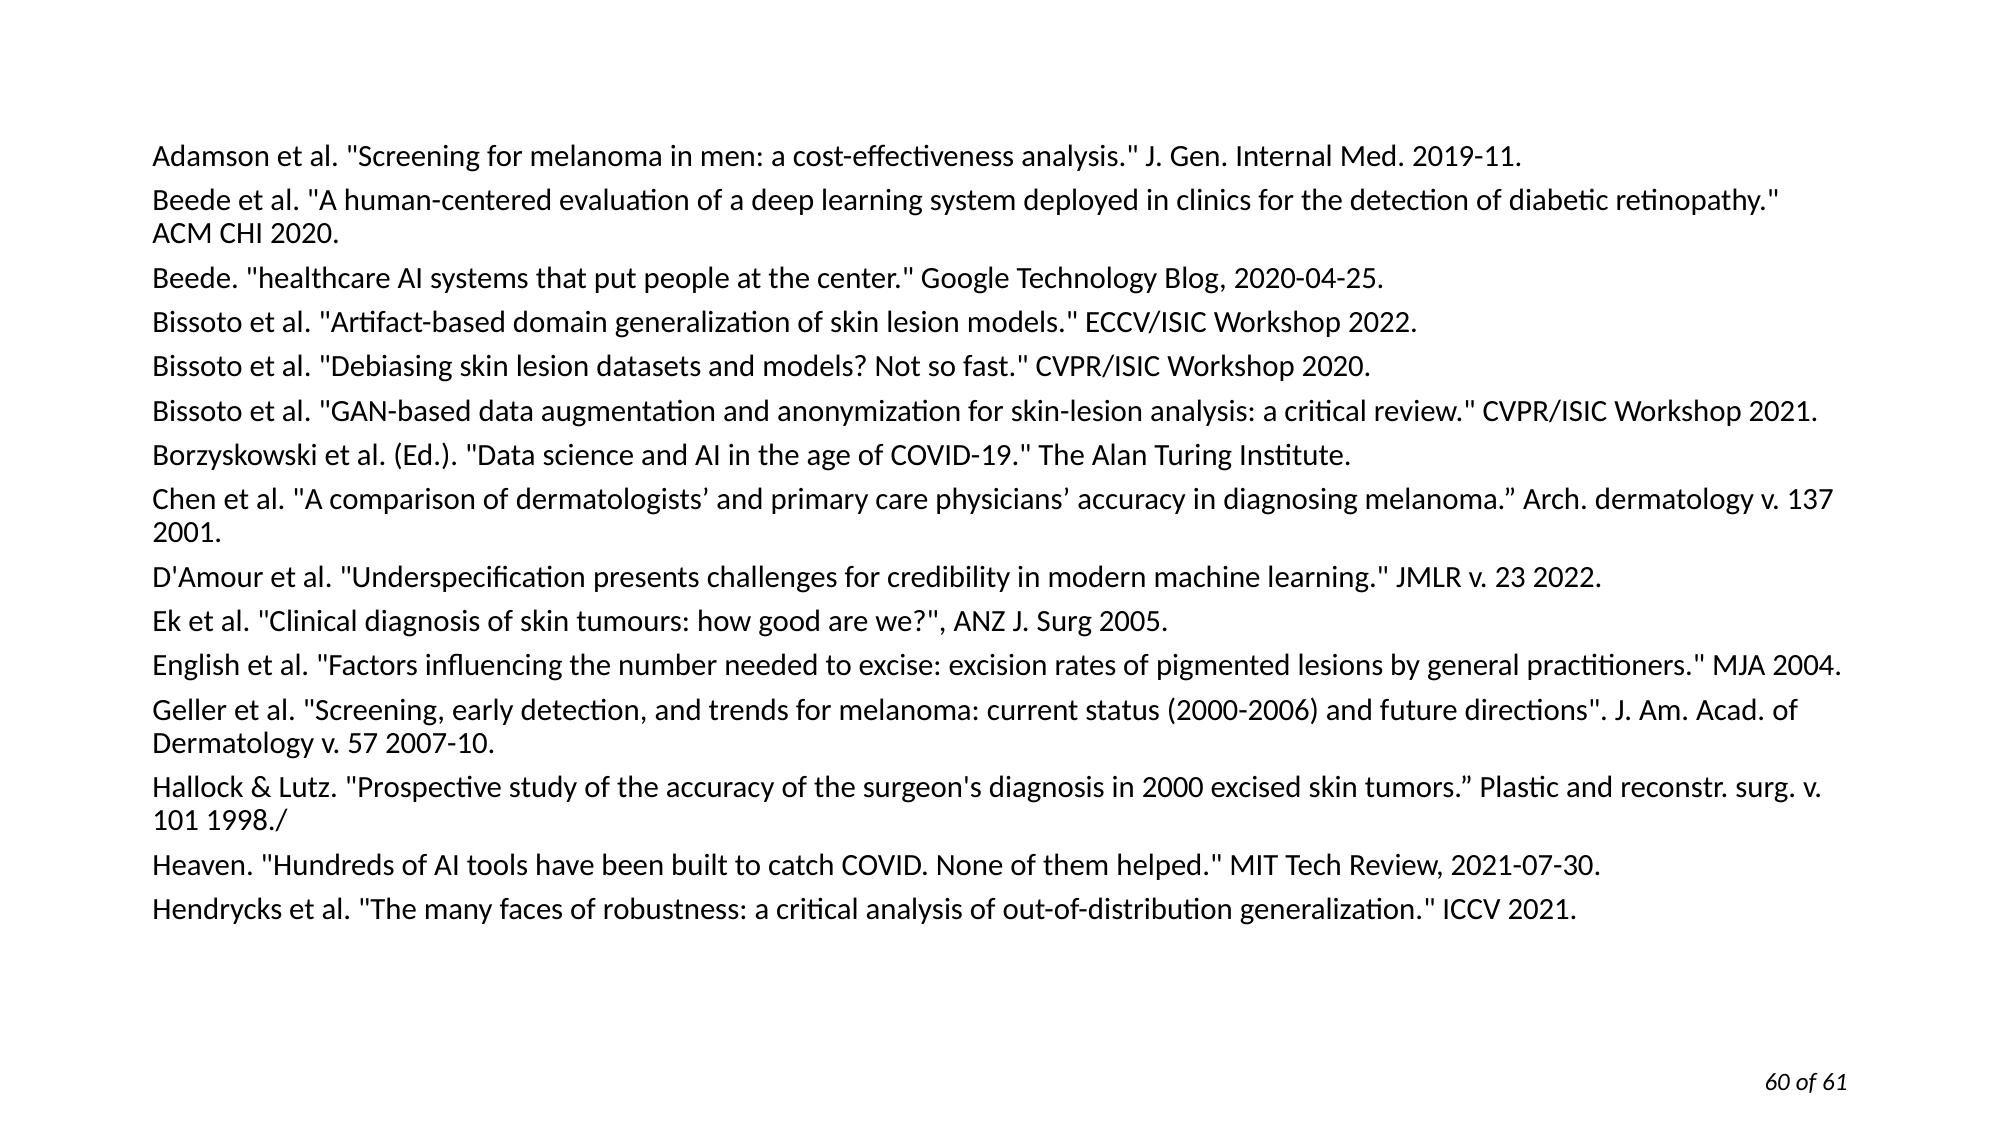

Adamson et al. "Screening for melanoma in men: a cost-effectiveness analysis." J. Gen. Internal Med. 2019-11.
Beede et al. "A human-centered evaluation of a deep learning system deployed in clinics for the detection of diabetic retinopathy." ACM CHI 2020.
Beede. "healthcare AI systems that put people at the center." Google Technology Blog, 2020-04-25.
Bissoto et al. "Artifact-based domain generalization of skin lesion models." ECCV/ISIC Workshop 2022.
Bissoto et al. "Debiasing skin lesion datasets and models? Not so fast." CVPR/ISIC Workshop 2020.
Bissoto et al. "GAN-based data augmentation and anonymization for skin-lesion analysis: a critical review." CVPR/ISIC Workshop 2021.
Borzyskowski et al. (Ed.). "Data science and AI in the age of COVID-19." The Alan Turing Institute.
Chen et al. "A comparison of dermatologists’ and primary care physicians’ accuracy in diagnosing melanoma.” Arch. dermatology v. 137 2001.
D'Amour et al. "Underspecification presents challenges for credibility in modern machine learning." JMLR v. 23 2022.
Ek et al. "Clinical diagnosis of skin tumours: how good are we?", ANZ J. Surg 2005.
English et al. "Factors influencing the number needed to excise: excision rates of pigmented lesions by general practitioners." MJA 2004.
Geller et al. "Screening, early detection, and trends for melanoma: current status (2000-2006) and future directions". J. Am. Acad. of Dermatology v. 57 2007-10.
Hallock & Lutz. "Prospective study of the accuracy of the surgeon's diagnosis in 2000 excised skin tumors.” Plastic and reconstr. surg. v. 101 1998./
Heaven. "Hundreds of AI tools have been built to catch COVID. None of them helped." MIT Tech Review, 2021-07-30.
Hendrycks et al. "The many faces of robustness: a critical analysis of out-of-distribution generalization." ICCV 2021.